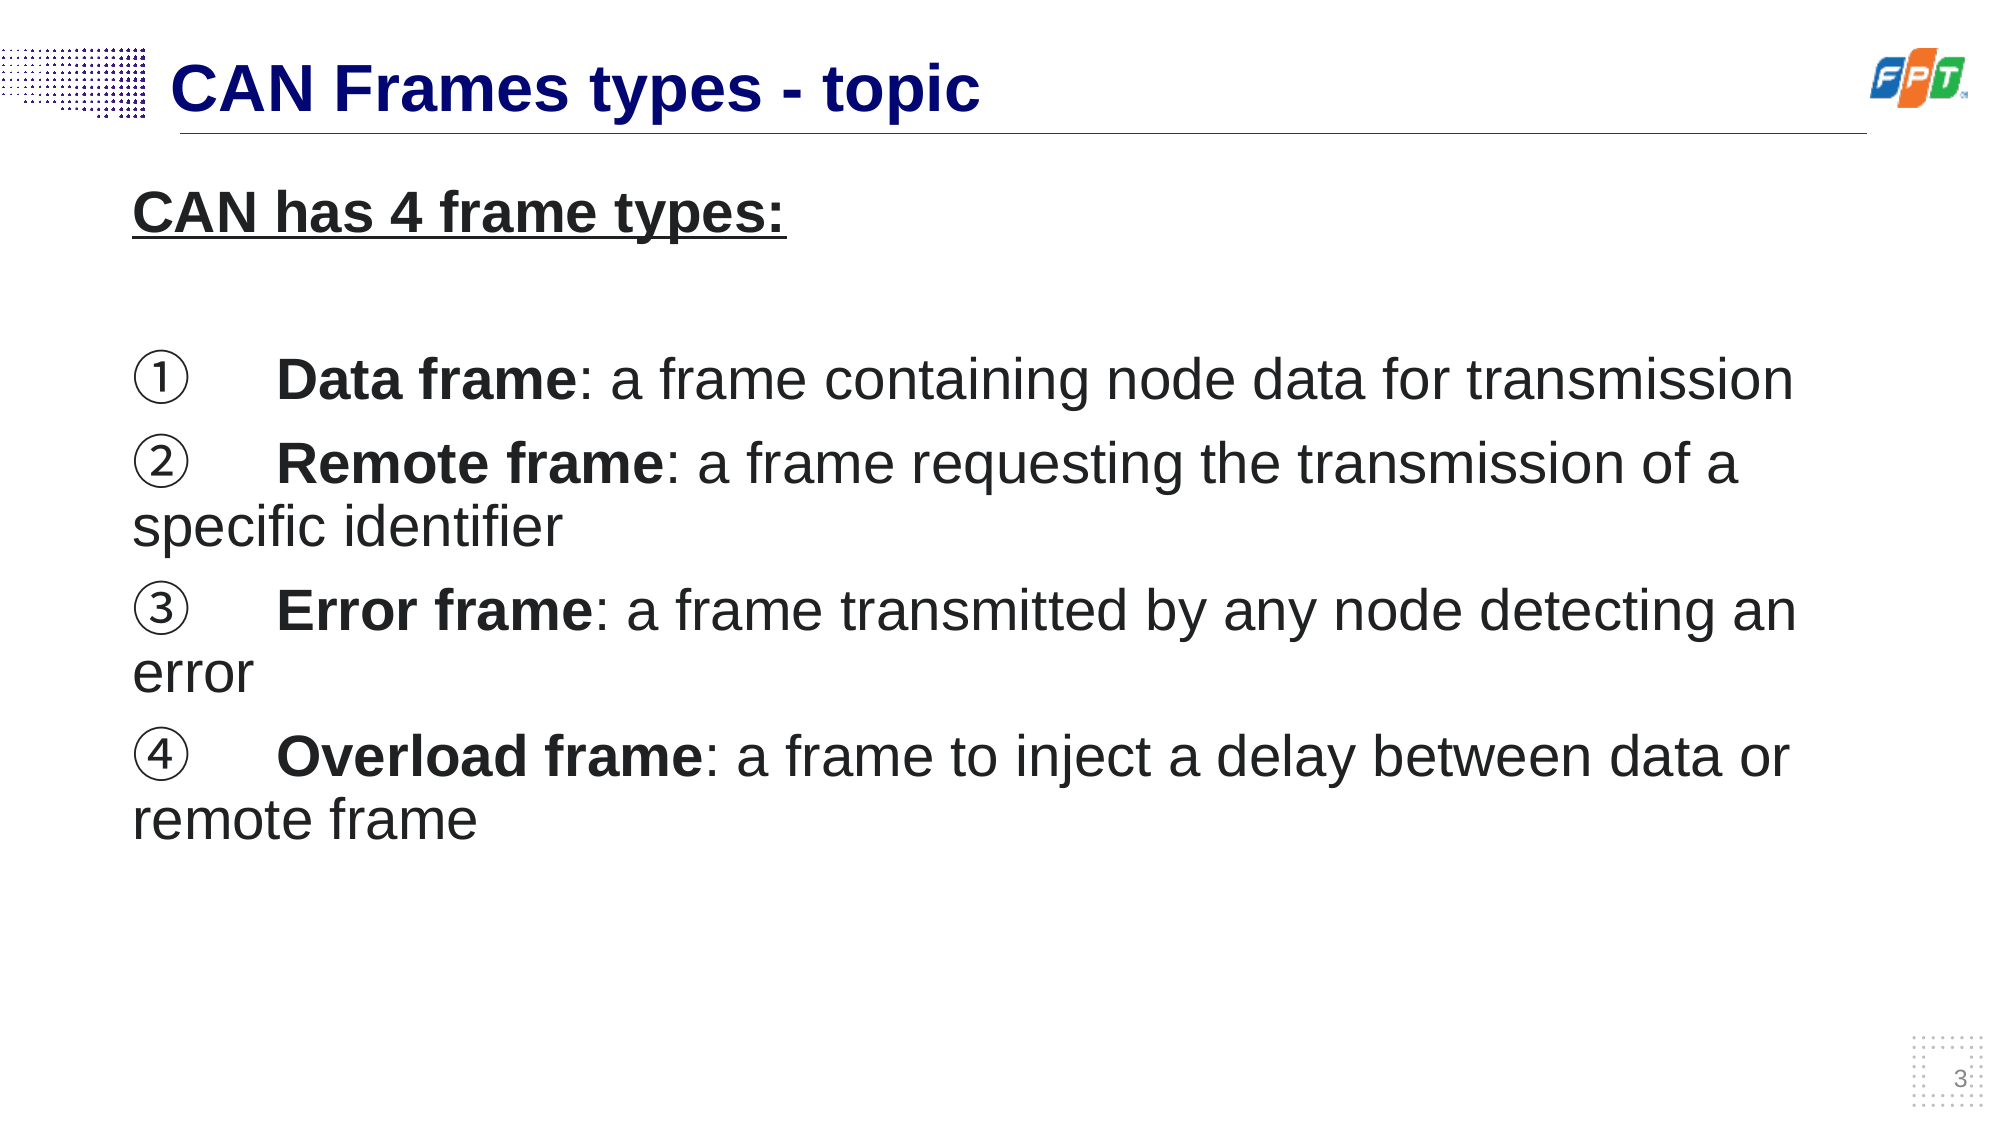

# CAN Frames types - topic
CAN has 4 frame types:

①　Data frame: a frame containing node data for transmission
②　Remote frame: a frame requesting the transmission of a specific identifier
③　Error frame: a frame transmitted by any node detecting an error
④　Overload frame: a frame to inject a delay between data or remote frame
3